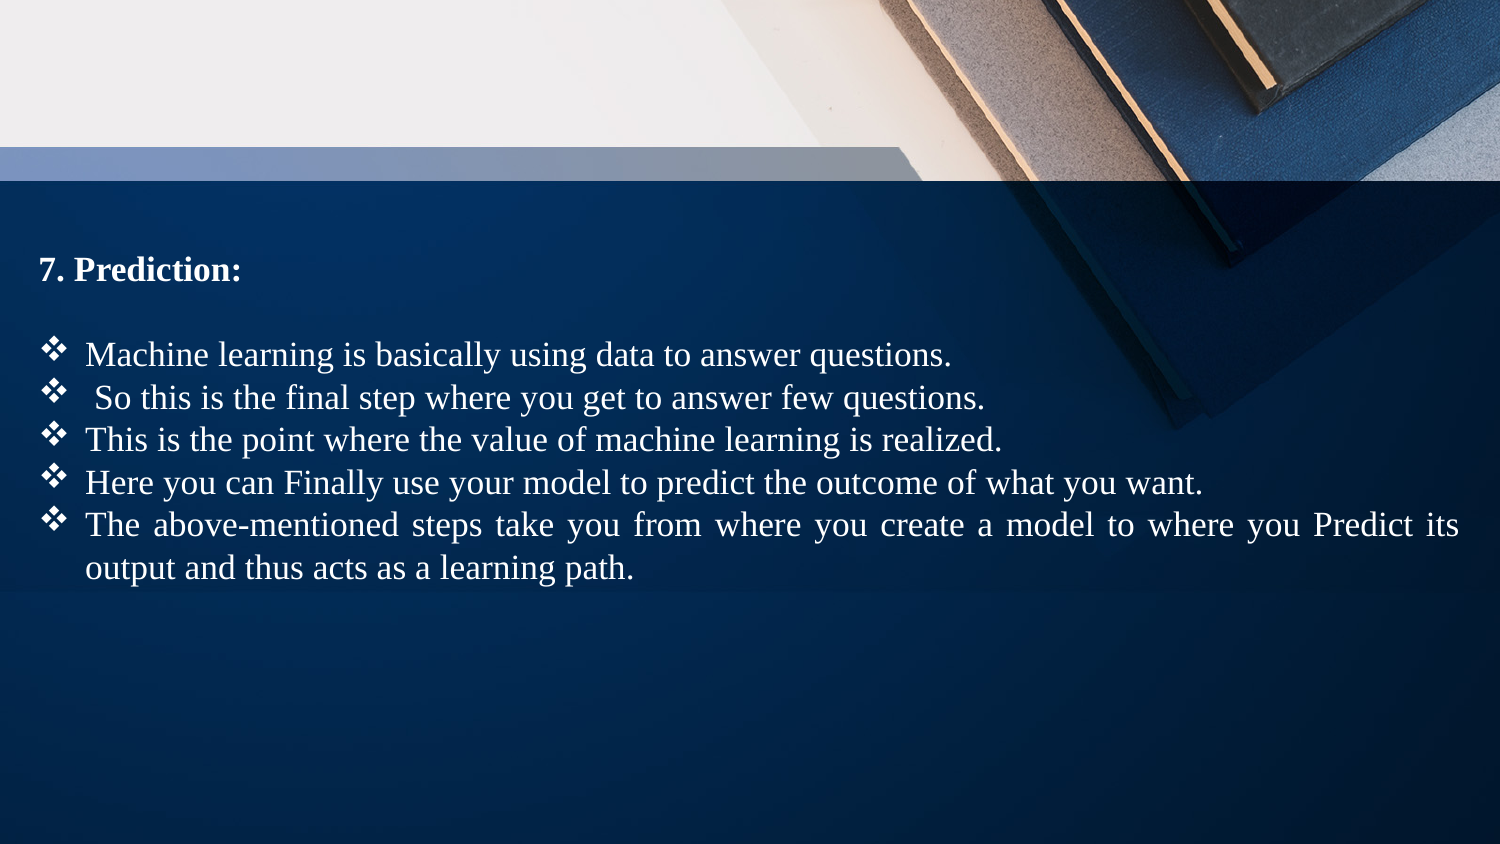

7. Prediction:

Machine learning is basically using data to answer questions.
 So this is the final step where you get to answer few questions.
This is the point where the value of machine learning is realized.
Here you can Finally use your model to predict the outcome of what you want.
The above-mentioned steps take you from where you create a model to where you Predict its output and thus acts as a learning path.